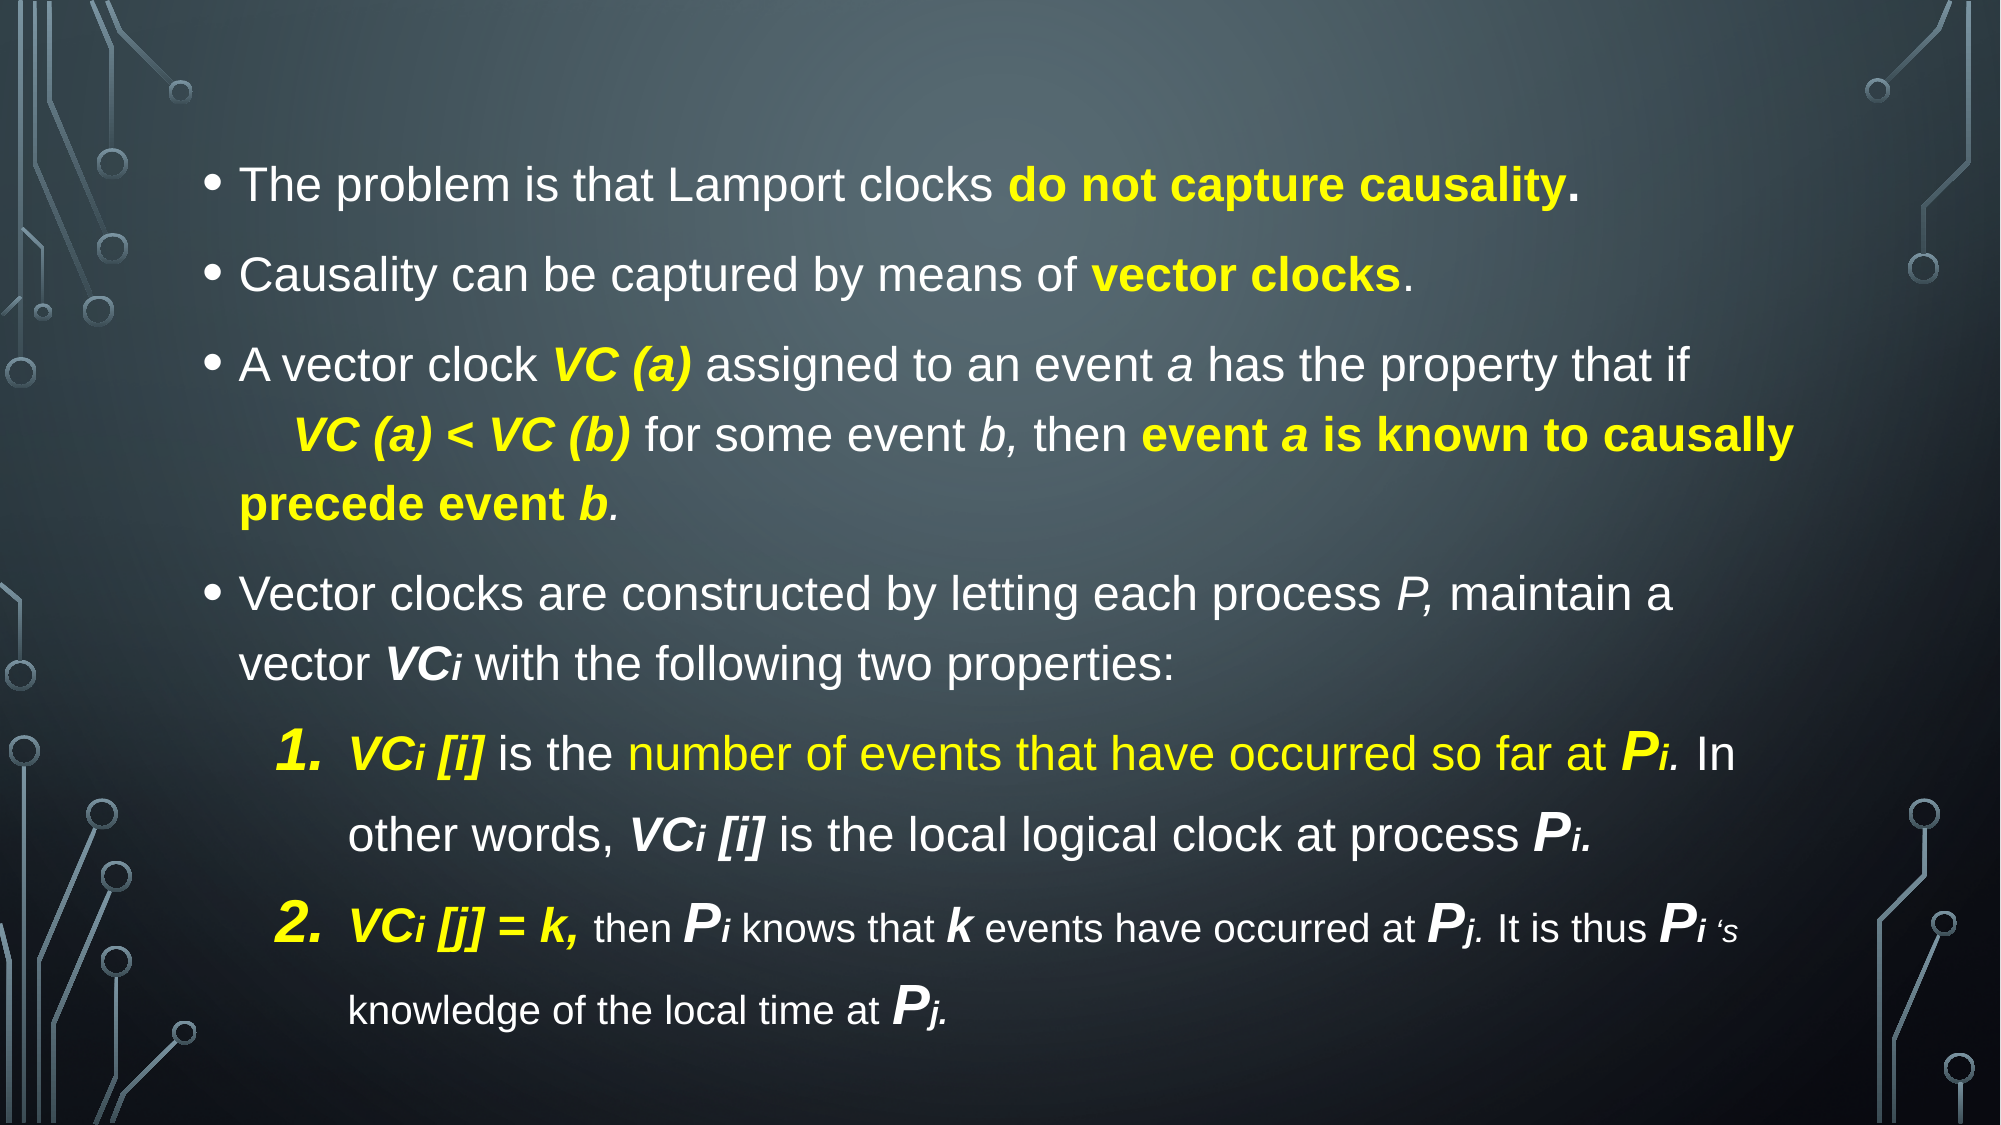

The problem is that Lamport clocks do not capture causality.
Causality can be captured by means of vector clocks.
A vector clock VC (a) assigned to an event a has the property that if            VC (a) < VC (b) for some event b, then event a is known to causally precede event b.
Vector clocks are constructed by letting each process P, maintain a vector VCi with the following two properties:
VCi [i] is the number of events that have occurred so far at Pi. In other words, VCi [i] is the local logical clock at process Pi.
VCi [j] = k, then Pi knows that k events have occurred at Pj. It is thus Pi ‘s knowledge of the local time at Pj.